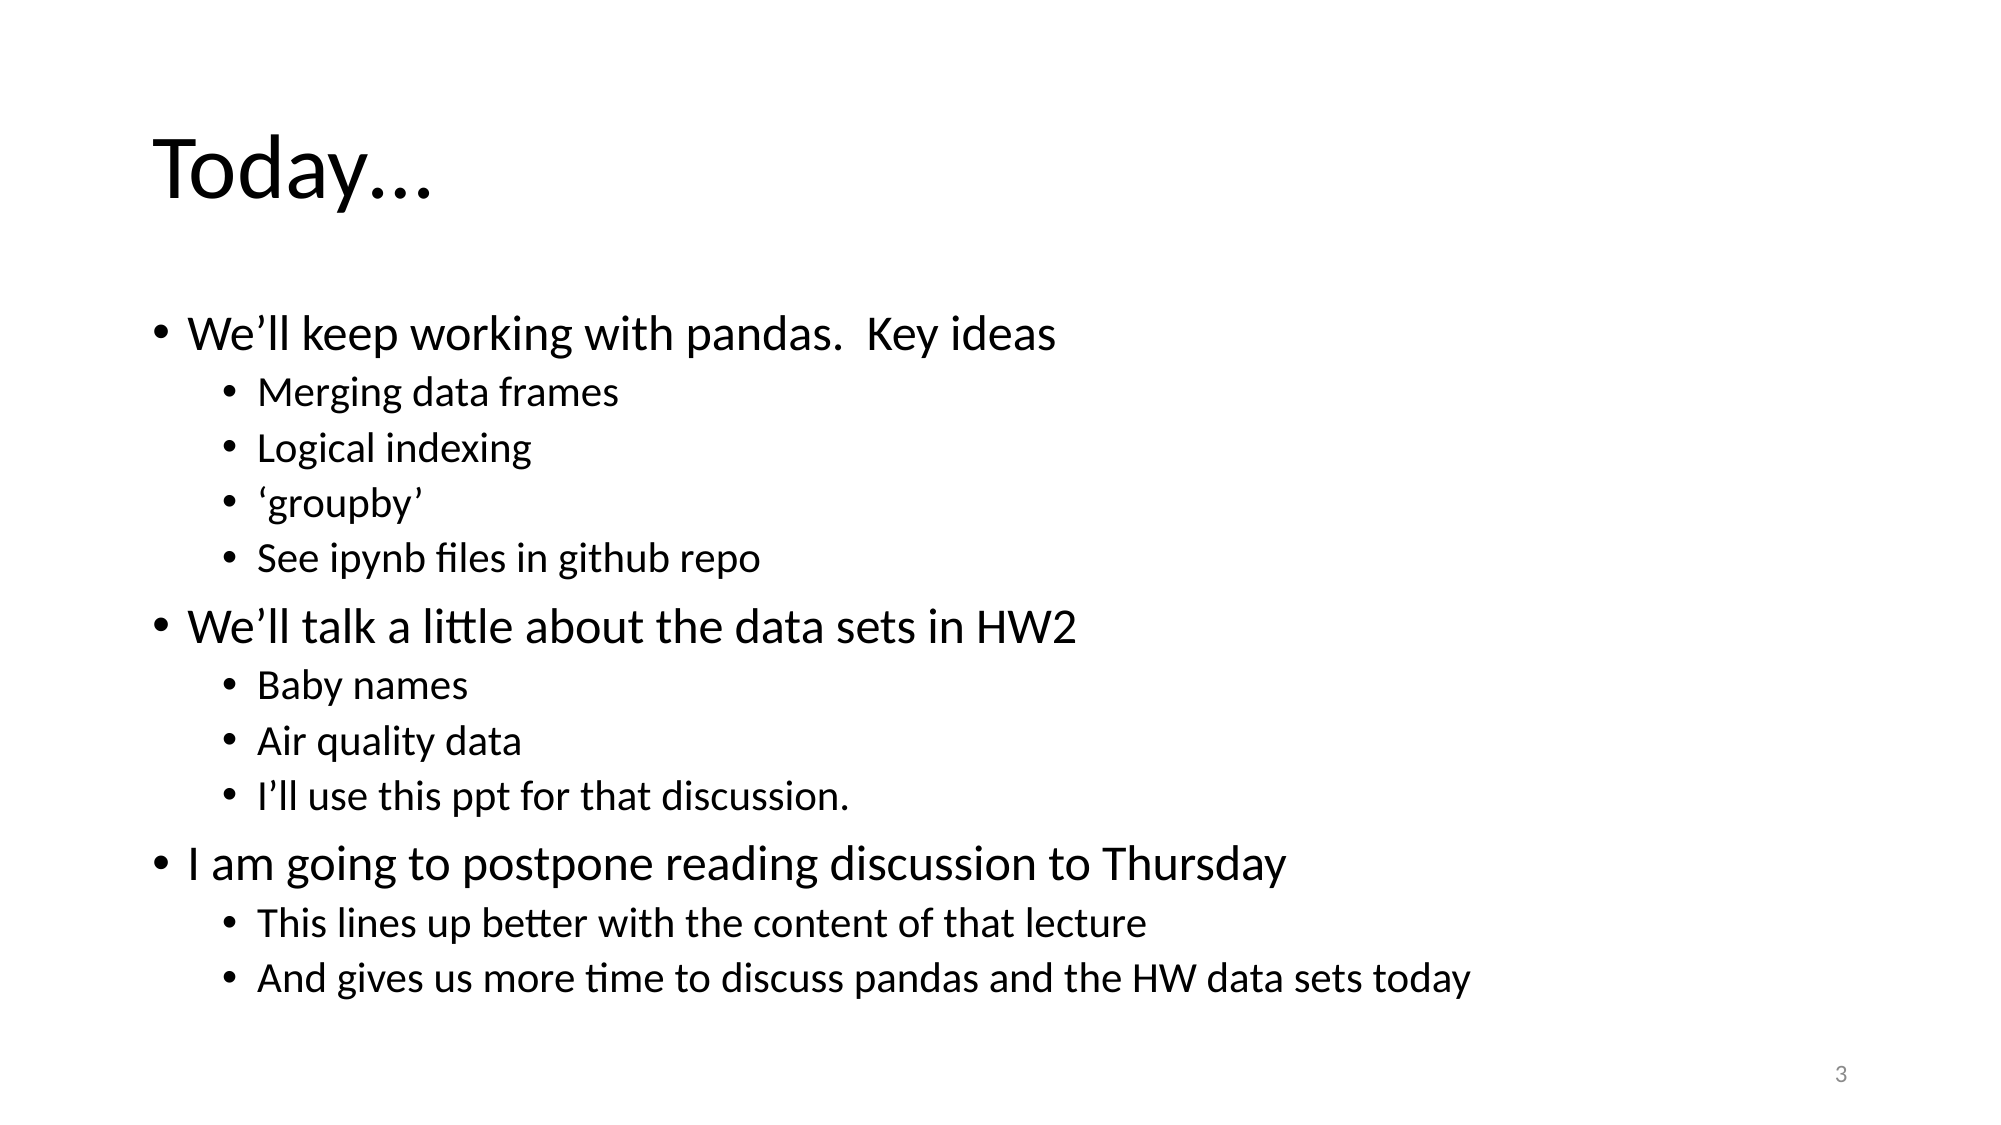

# Today…
We’ll keep working with pandas.  Key ideas
Merging data frames
Logical indexing
‘groupby’
See ipynb files in github repo
We’ll talk a little about the data sets in HW2
Baby names
Air quality data
I’ll use this ppt for that discussion.
I am going to postpone reading discussion to Thursday
This lines up better with the content of that lecture
And gives us more time to discuss pandas and the HW data sets today

3